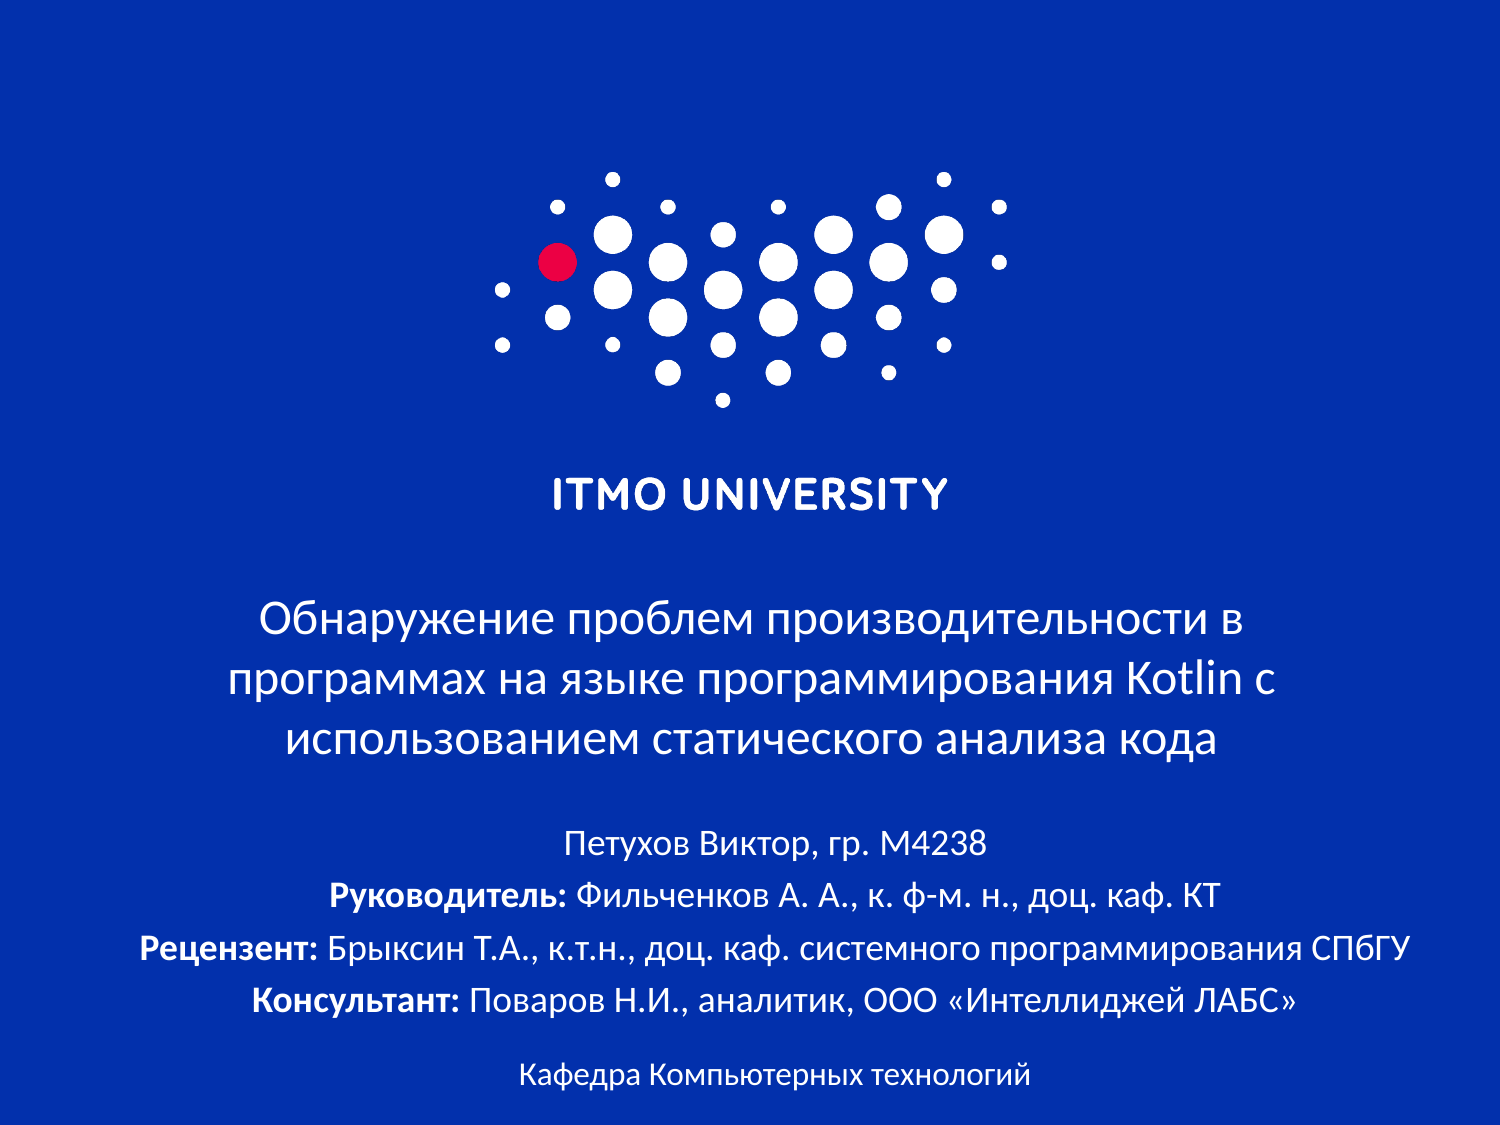

# Обнаружение проблем производительности в программах на языке программирования Kotlin с использованием статического анализа кода
Петухов Виктор, гр. M4238
Руководитель: Фильченков А. А., к. ф-м. н., доц. каф. КТ
Рецензент: Брыксин Т.А., к.т.н., доц. каф. системного программирования СПбГУ
Консультант: Поваров Н.И., аналитик, ООО «Интеллиджей ЛАБС»
Кафедра Компьютерных технологий